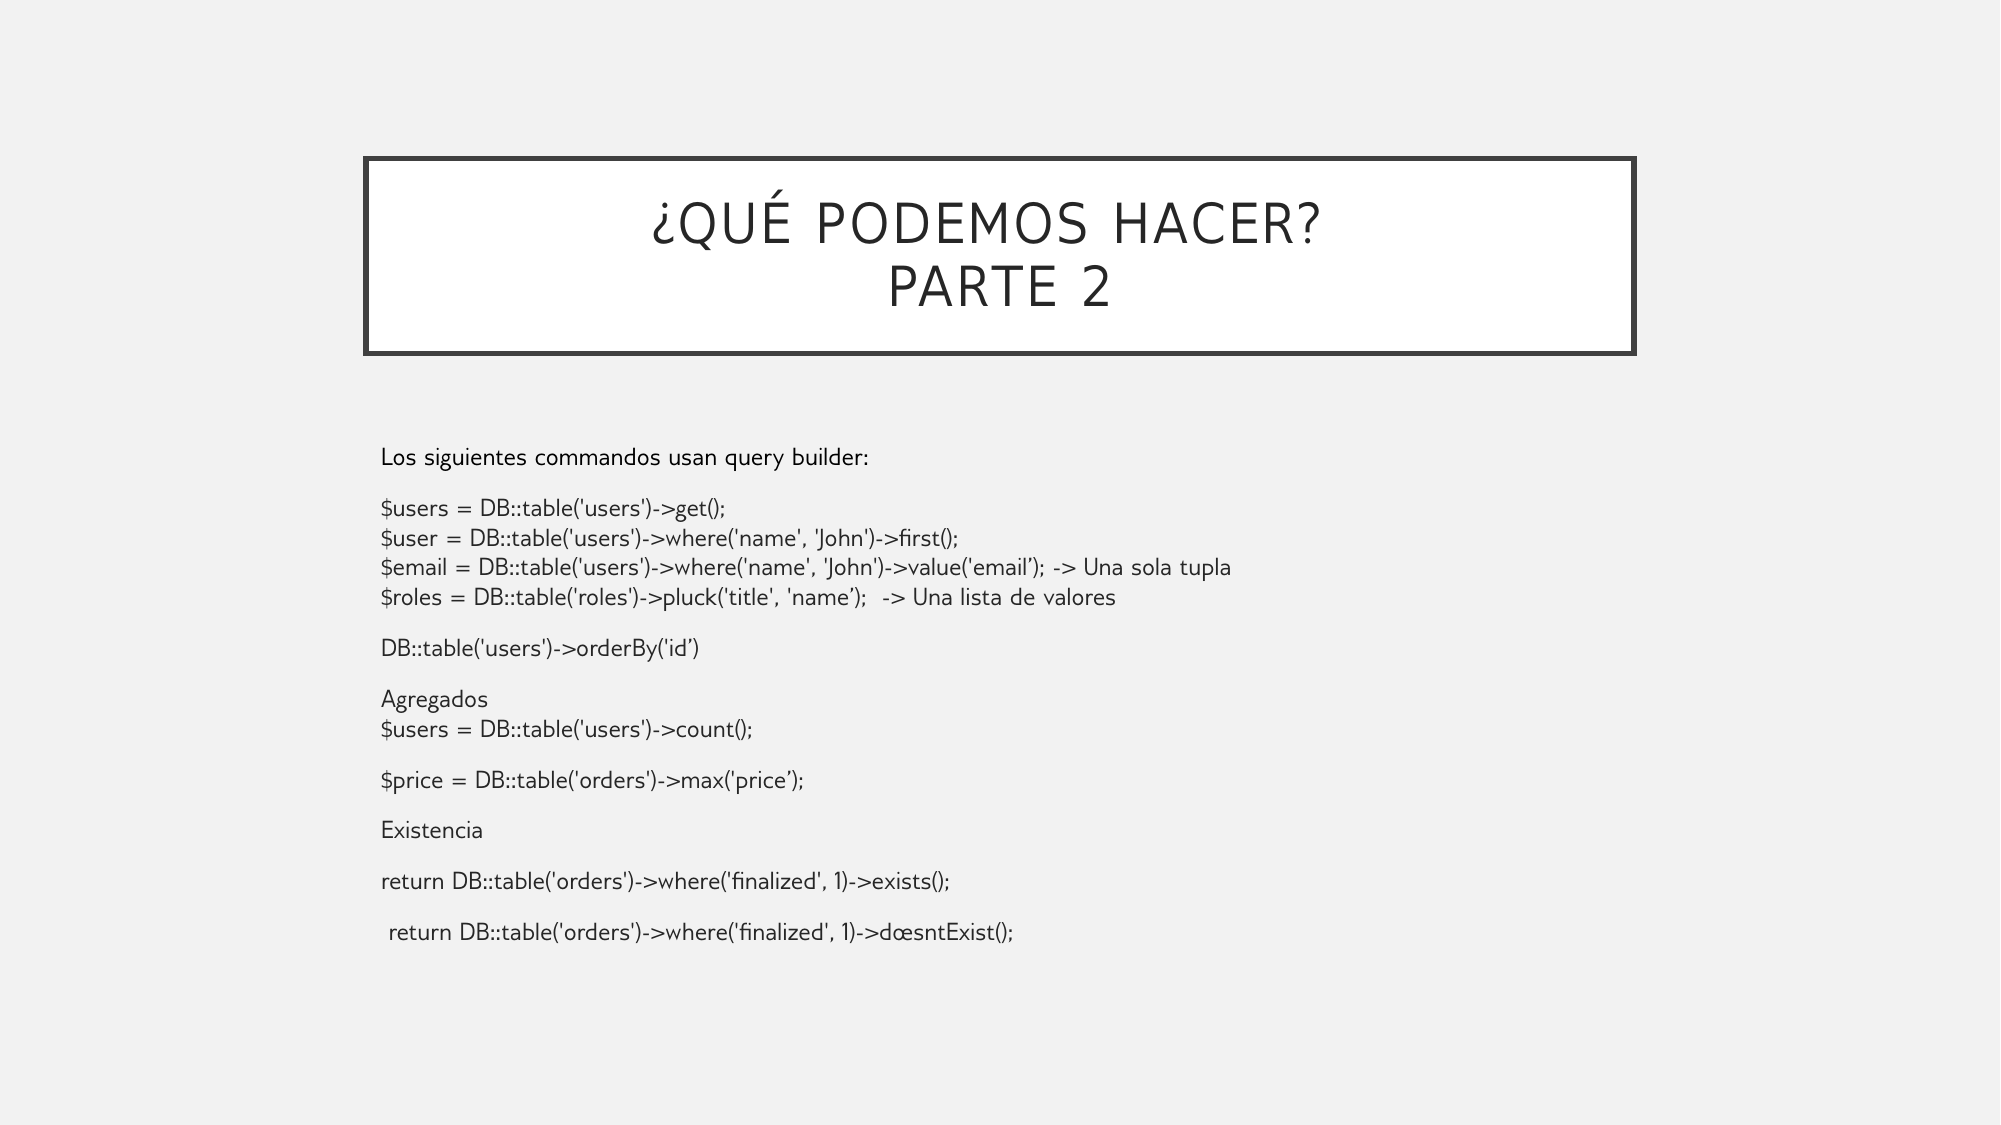

# ¿qué podemos hacer? Parte 2
Los siguientes commandos usan query builder:
$users = DB::table('users')->get();
$user = DB::table('users')->where('name', 'John')->first();
$email = DB::table('users')->where('name', 'John')->value('email’); -> Una sola tupla
$roles = DB::table('roles')->pluck('title', 'name’);  -> Una lista de valores
DB::table('users')->orderBy('id’)
Agregados
$users = DB::table('users')->count();
$price = DB::table('orders')->max('price’);
Existencia
return DB::table('orders')->where('finalized', 1)->exists();
 return DB::table('orders')->where('finalized', 1)->doesntExist();